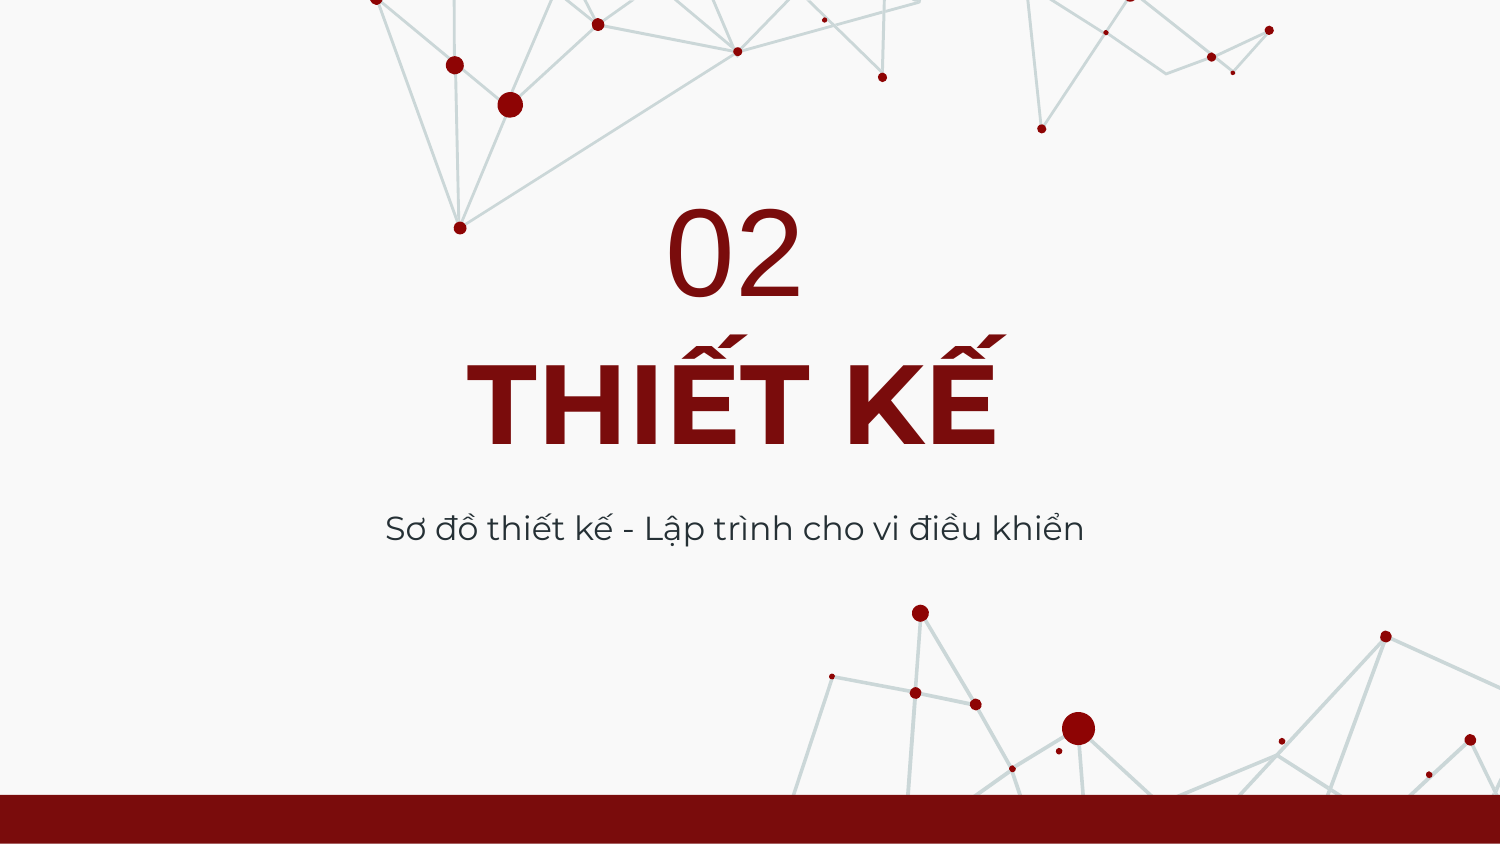

02
# THIẾT KẾ
Sơ đồ thiết kế - Lập trình cho vi điều khiển